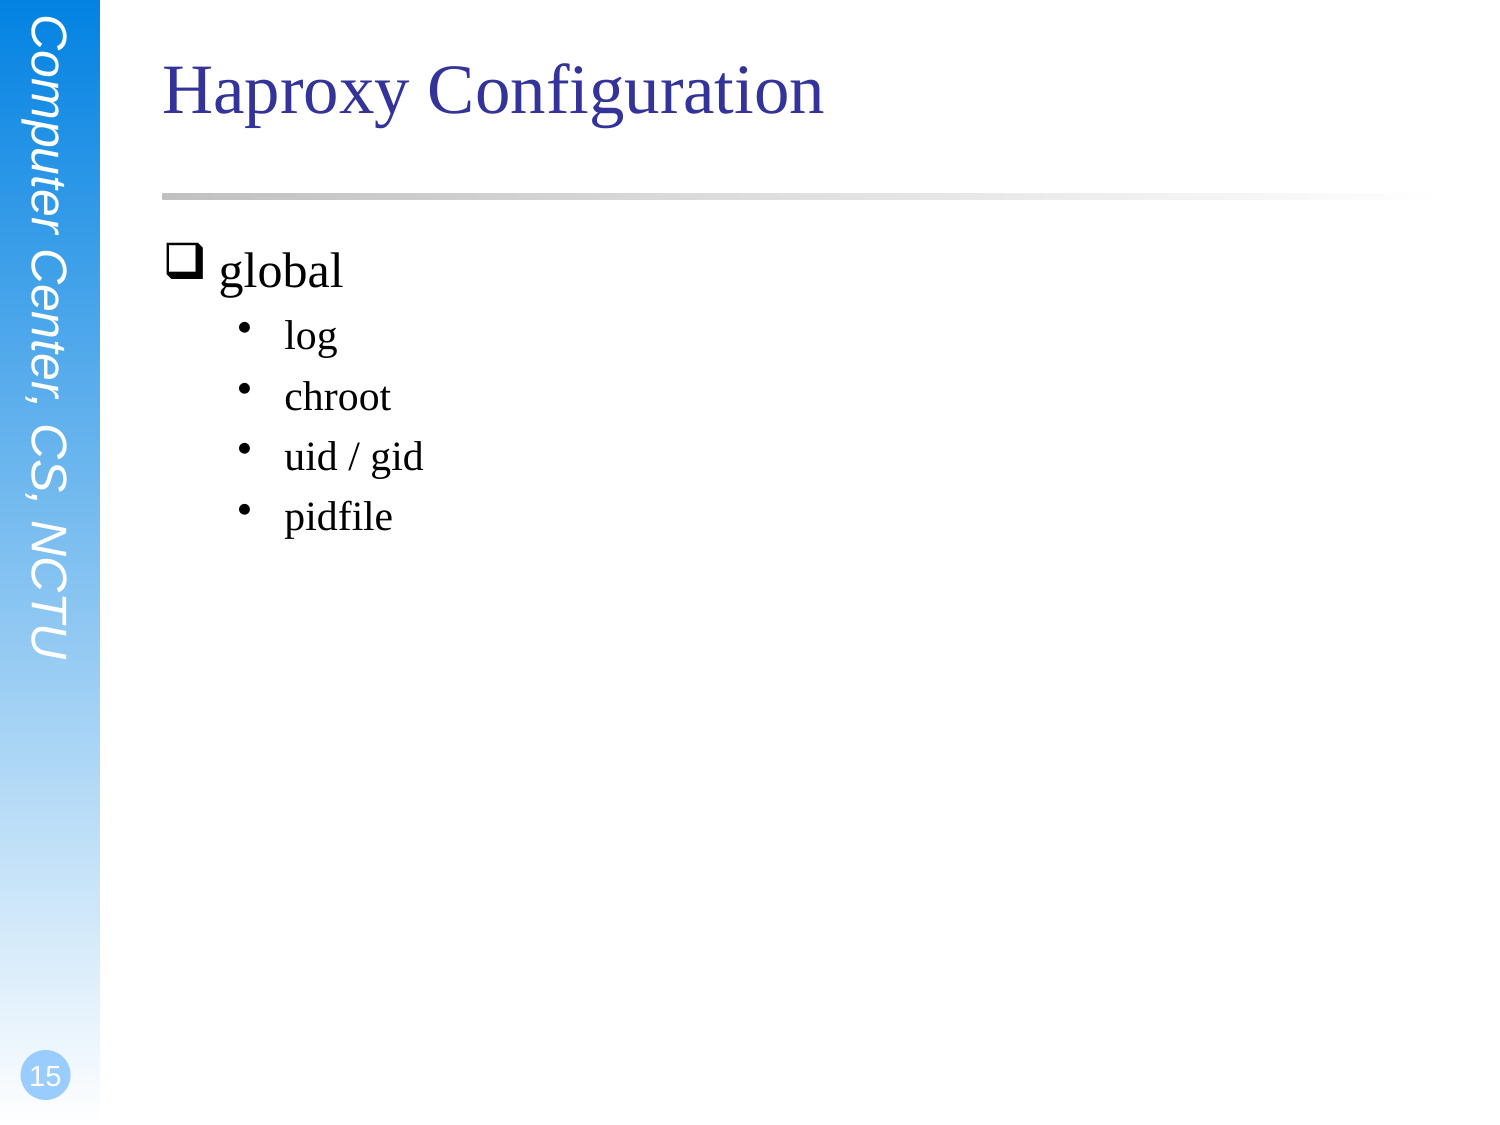

# Haproxy Configuration
global
log
chroot
uid / gid
pidfile